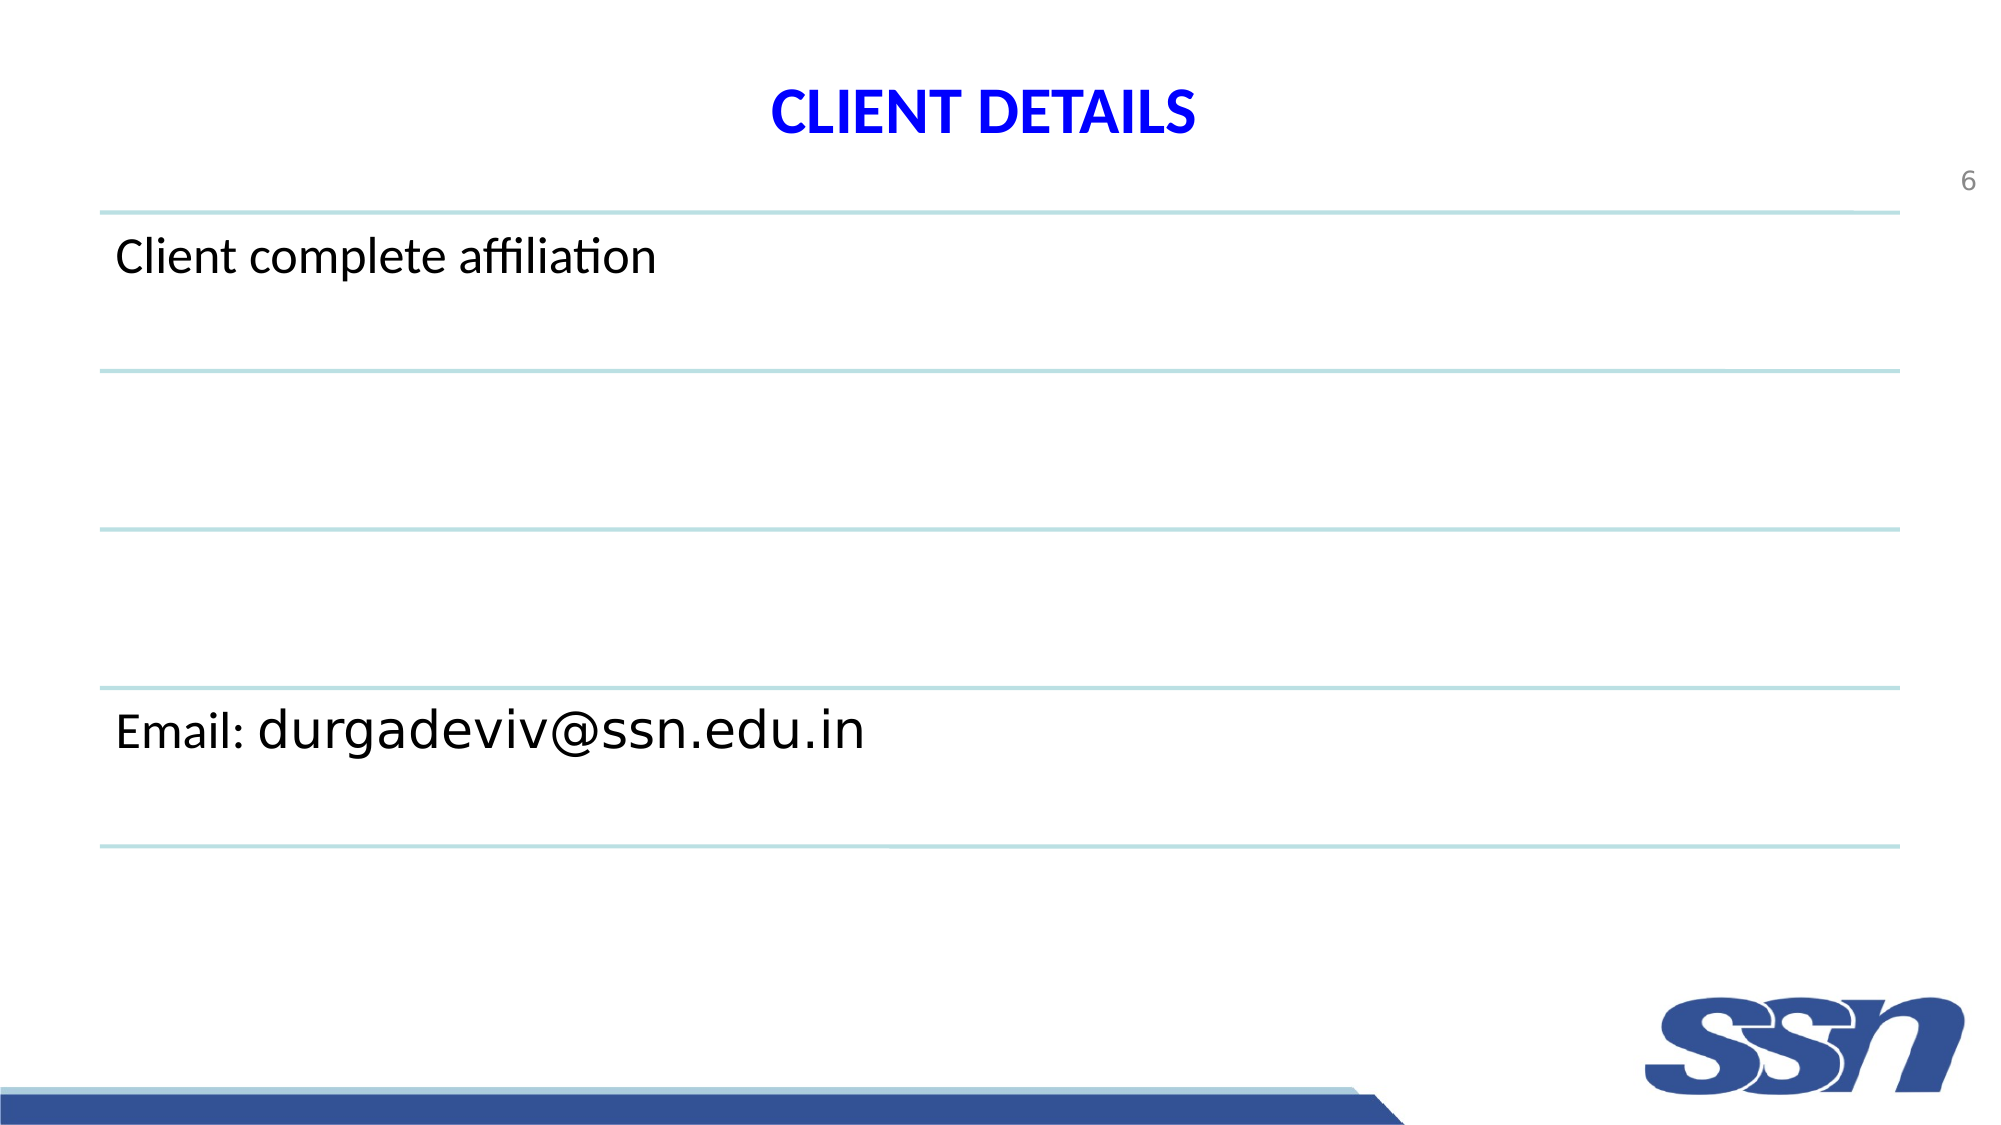

# CLIENT DETAILS
6
Client complete affiliation

Email: durgadeviv@ssn.edu.in